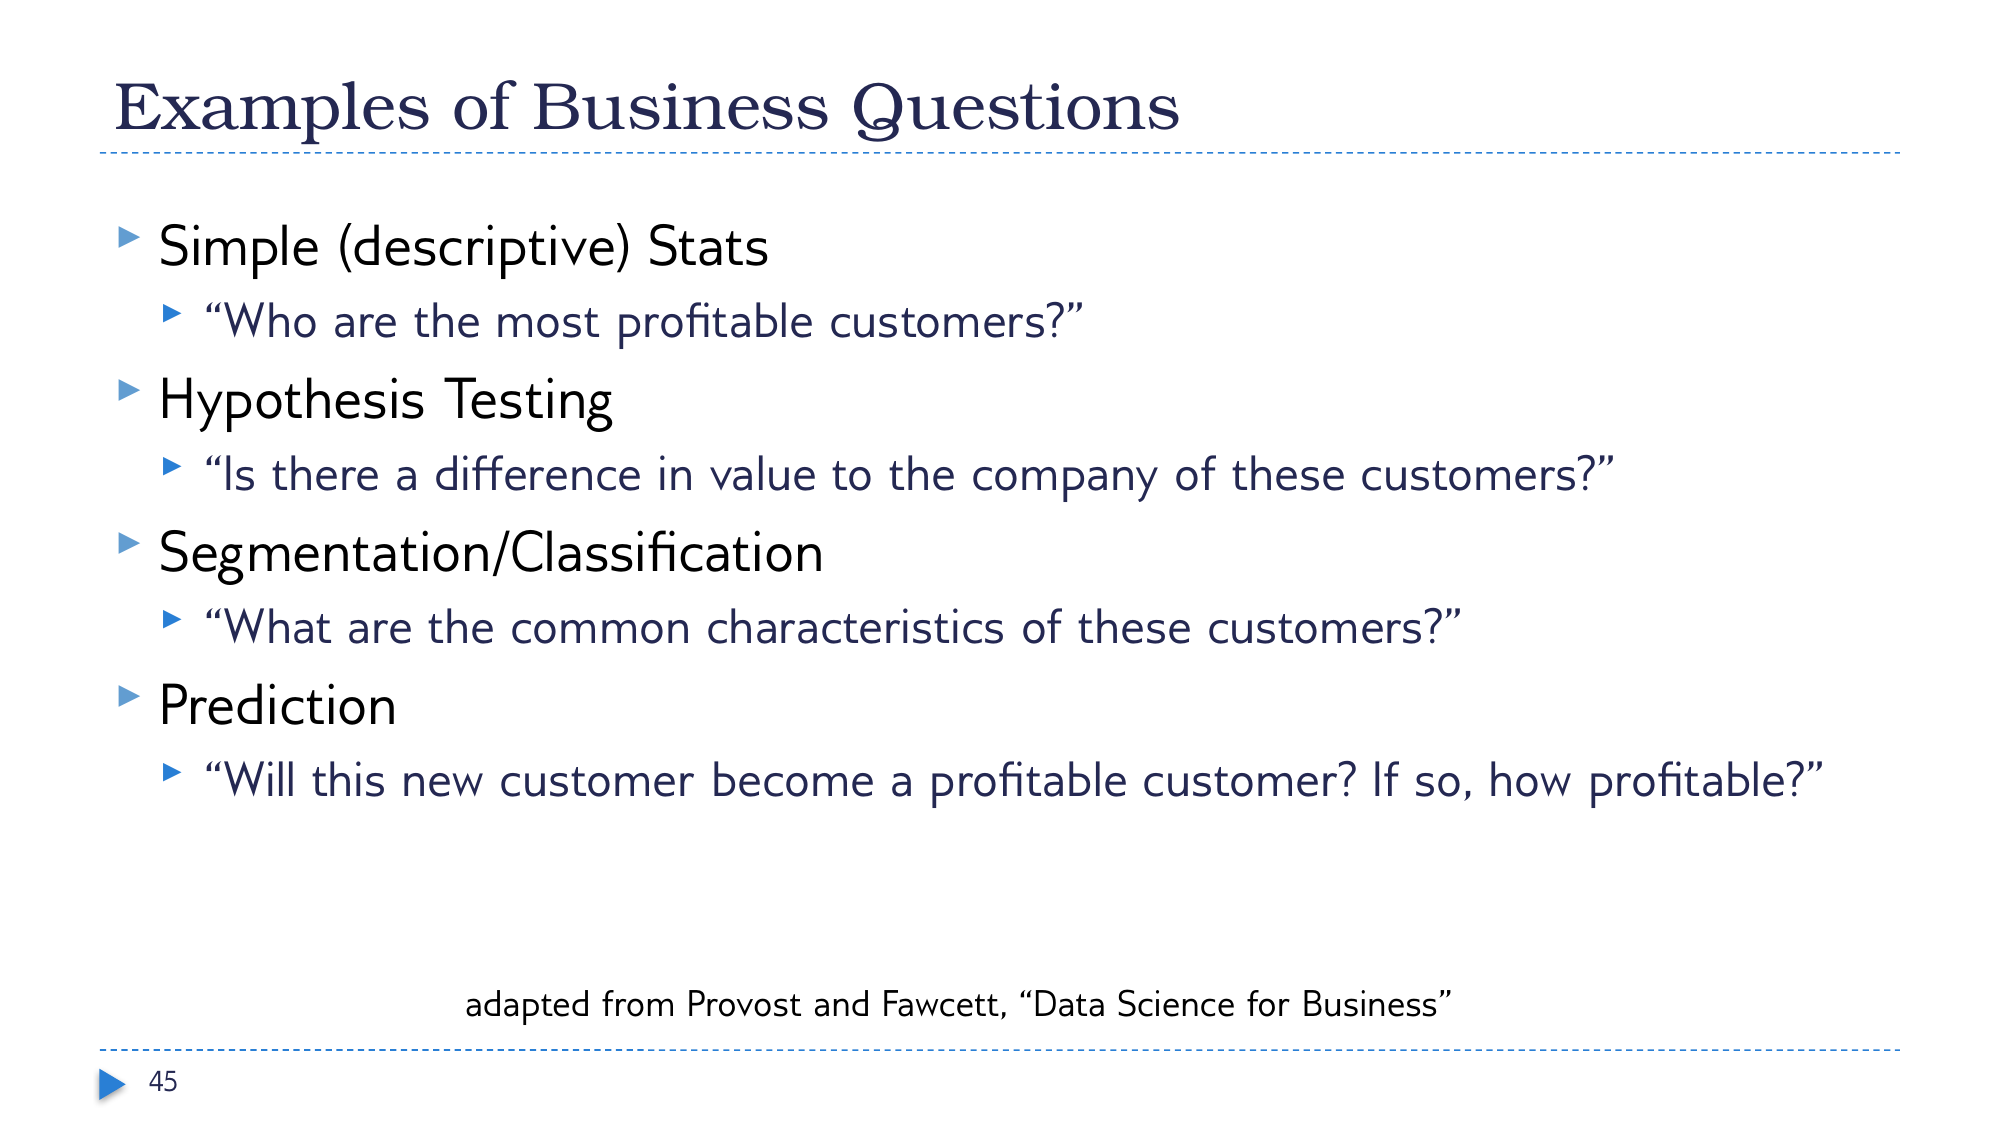

# Examples of Business Questions
Simple (descriptive) Stats
“Who are the most profitable customers?”
Hypothesis Testing
“Is there a difference in value to the company of these customers?”
Segmentation/Classification
“What are the common characteristics of these customers?”
Prediction
“Will this new customer become a profitable customer? If so, how profitable?”

adapted from Provost and Fawcett, “Data Science for Business”
45